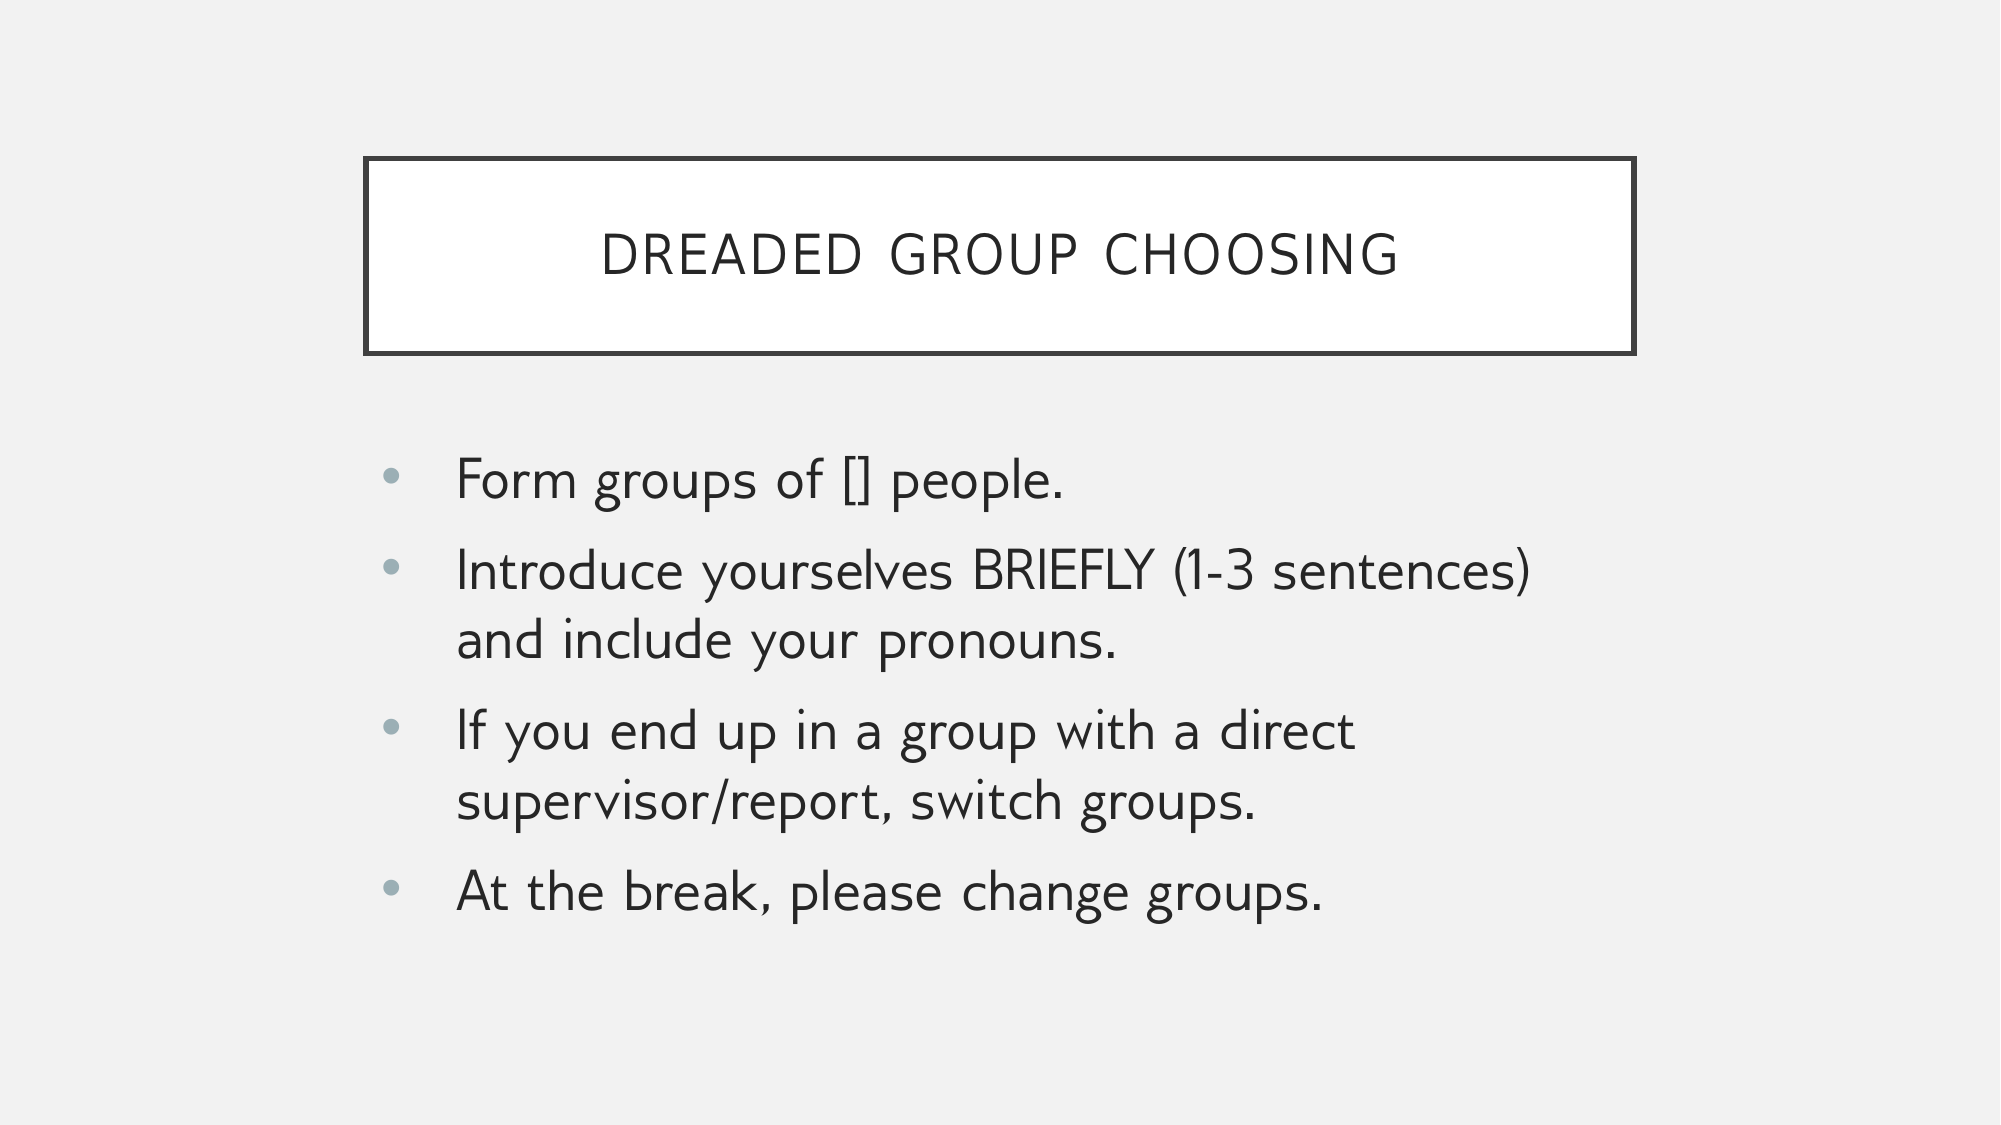

# Dreaded group choosing
Form groups of [] people.
Introduce yourselves BRIEFLY (1-3 sentences) and include your pronouns.
If you end up in a group with a direct supervisor/report, switch groups.
At the break, please change groups.